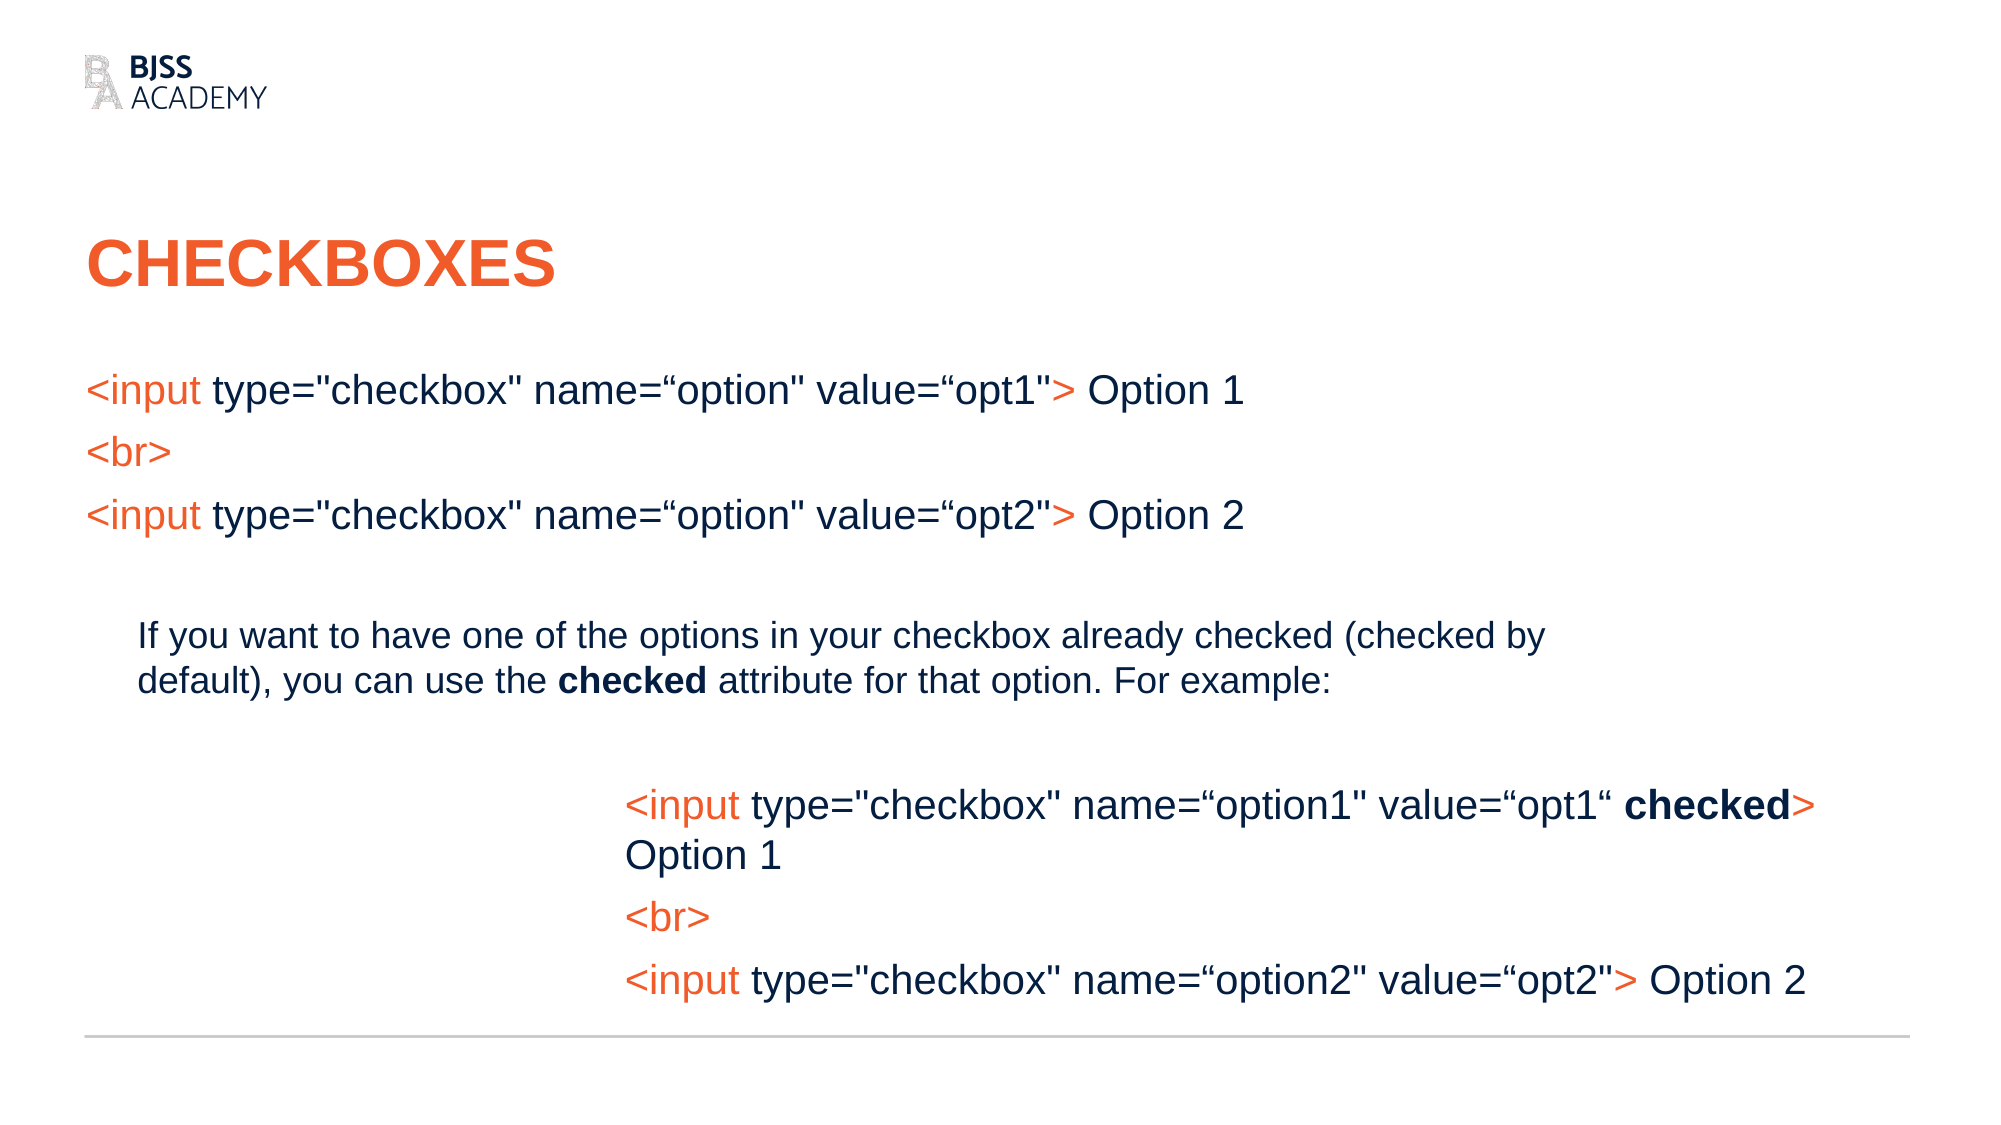

# Checkboxes
<input type="checkbox" name=“option" value=“opt1"> Option 1
<br>
<input type="checkbox" name=“option" value=“opt2"> Option 2
If you want to have one of the options in your checkbox already checked (checked by
default), you can use the checked attribute for that option. For example:
<input type="checkbox" name=“option1" value=“opt1“ checked> Option 1
<br>
<input type="checkbox" name=“option2" value=“opt2"> Option 2